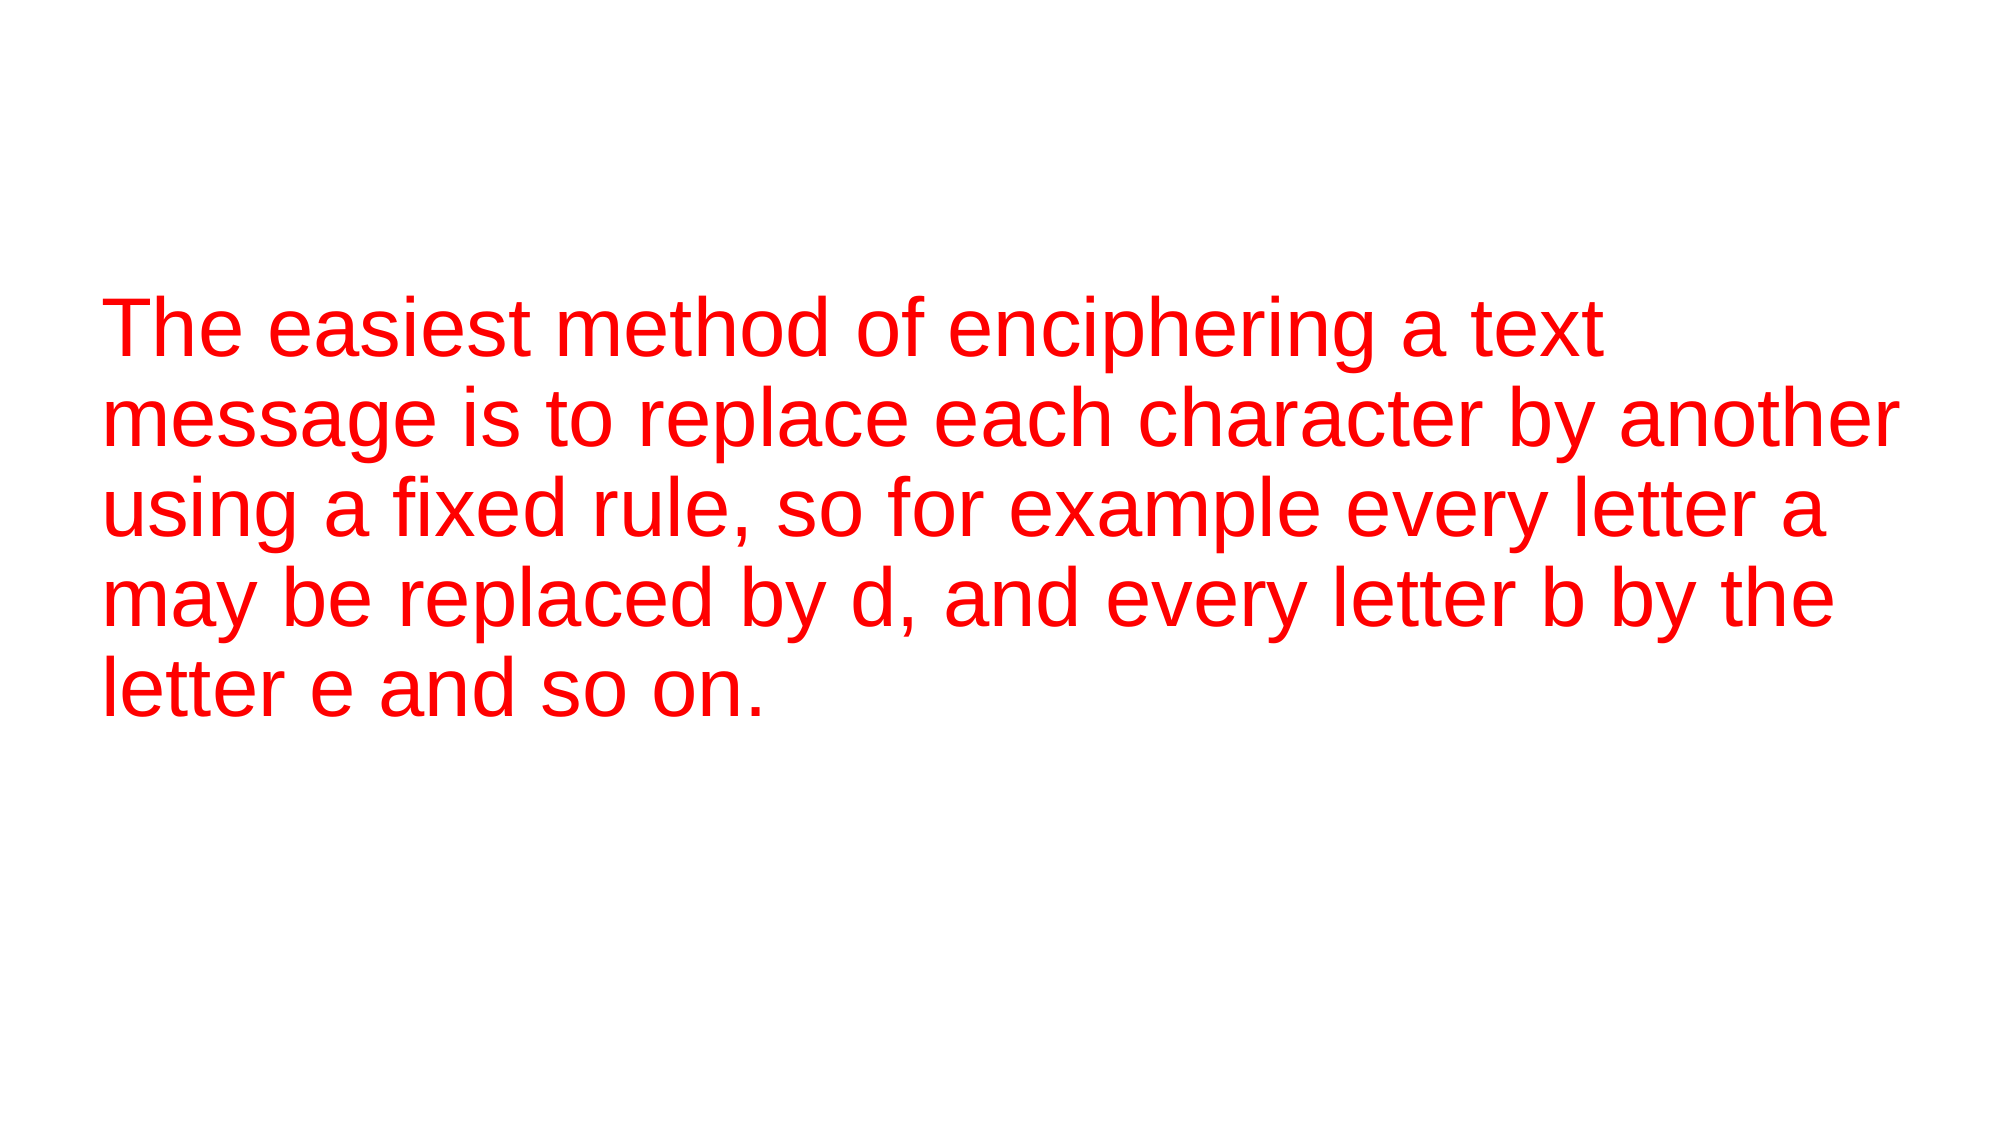

The easiest method of enciphering a text message is to replace each character by another using a fixed rule, so for example every letter a may be replaced by d, and every letter b by the letter e and so on.